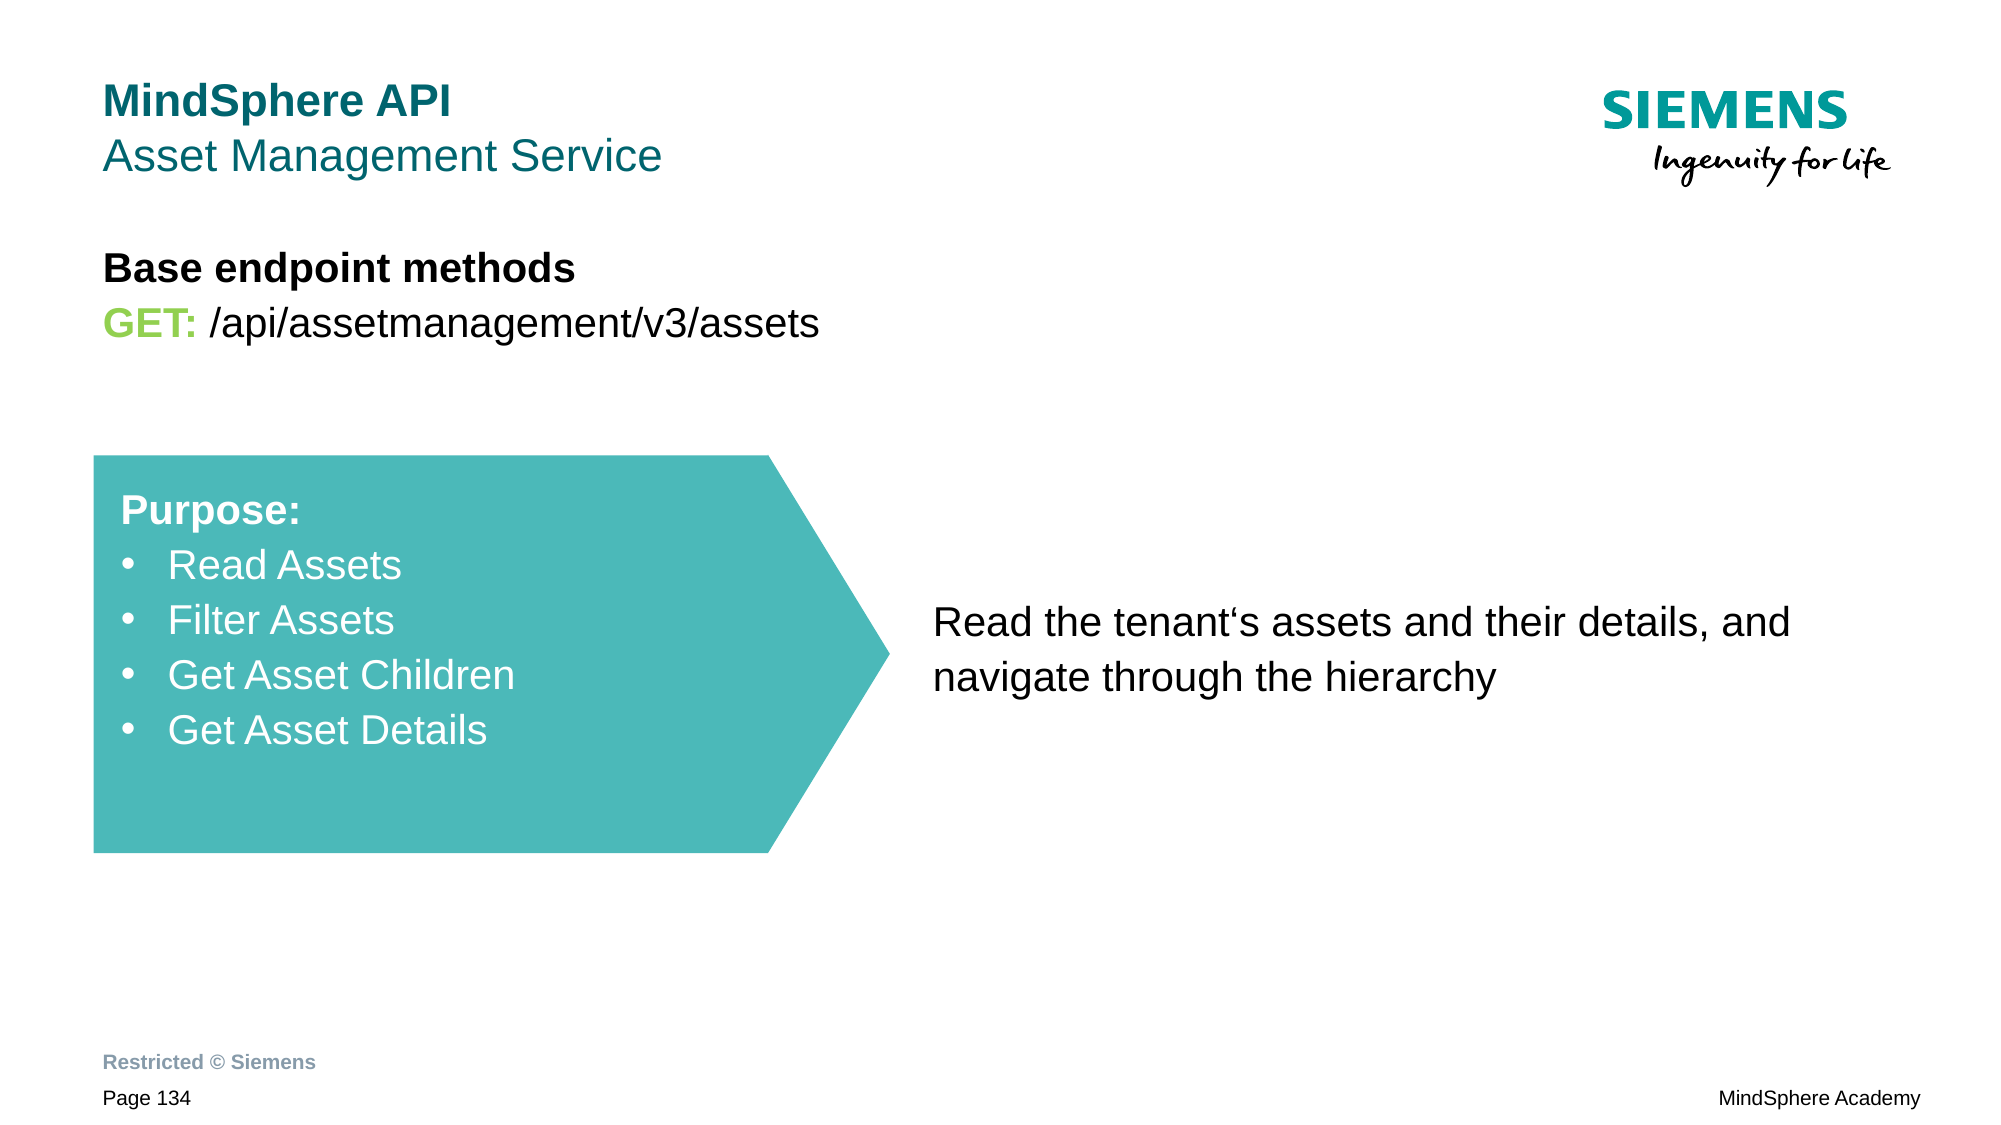

# MindSphere API Asset Management Service
Base endpoint methods
GET: /api/assetmanagement/v3/assets

Purpose:
Read Assets
Filter Assets
Get Asset Children
Get Asset Details

Read the tenant‘s assets and their details, and
navigate through the hierarchy